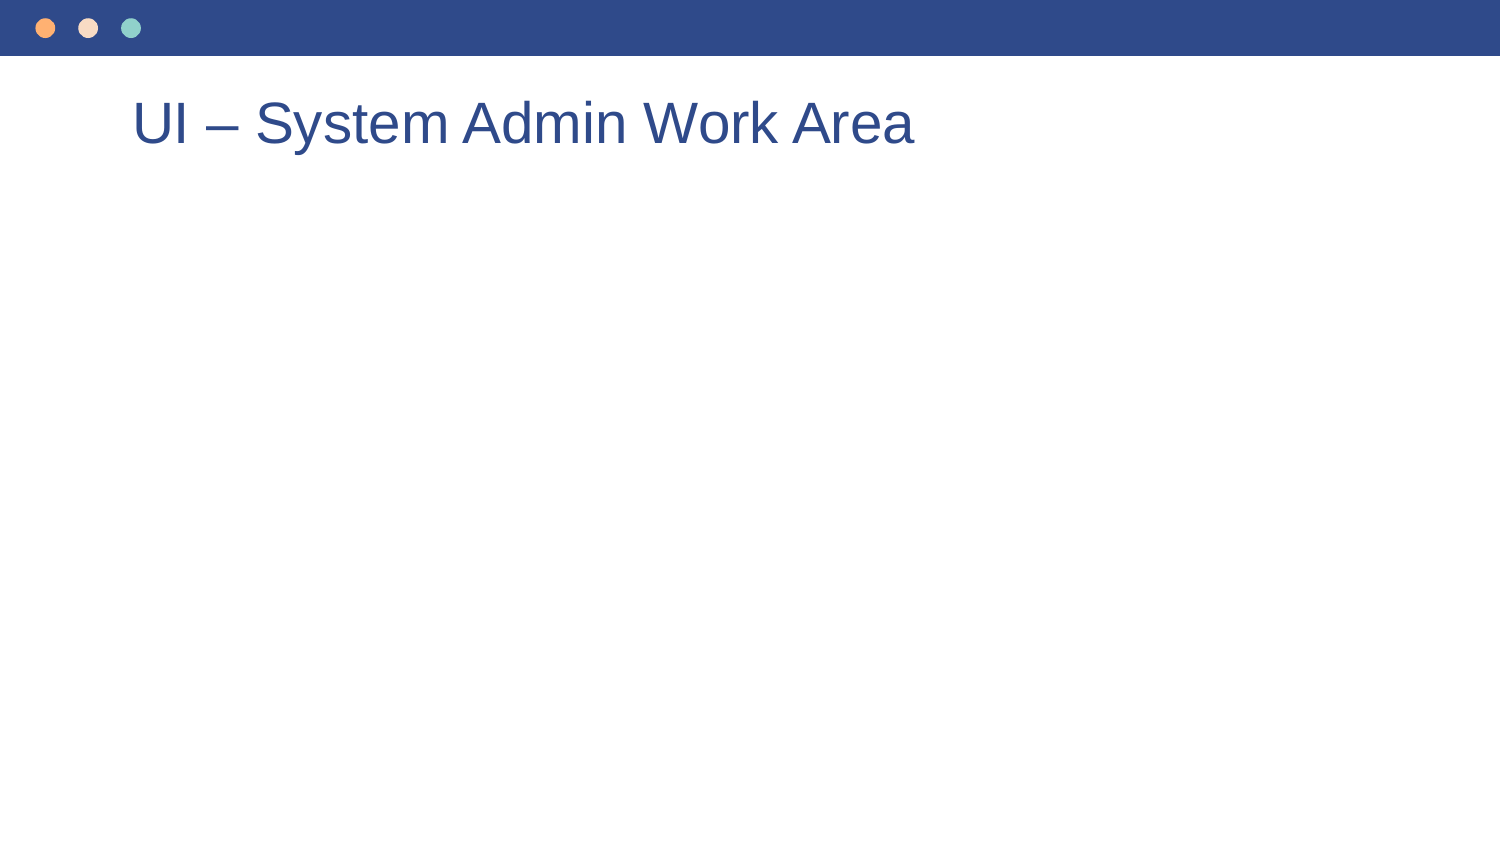

# UI – System Admin Work Area